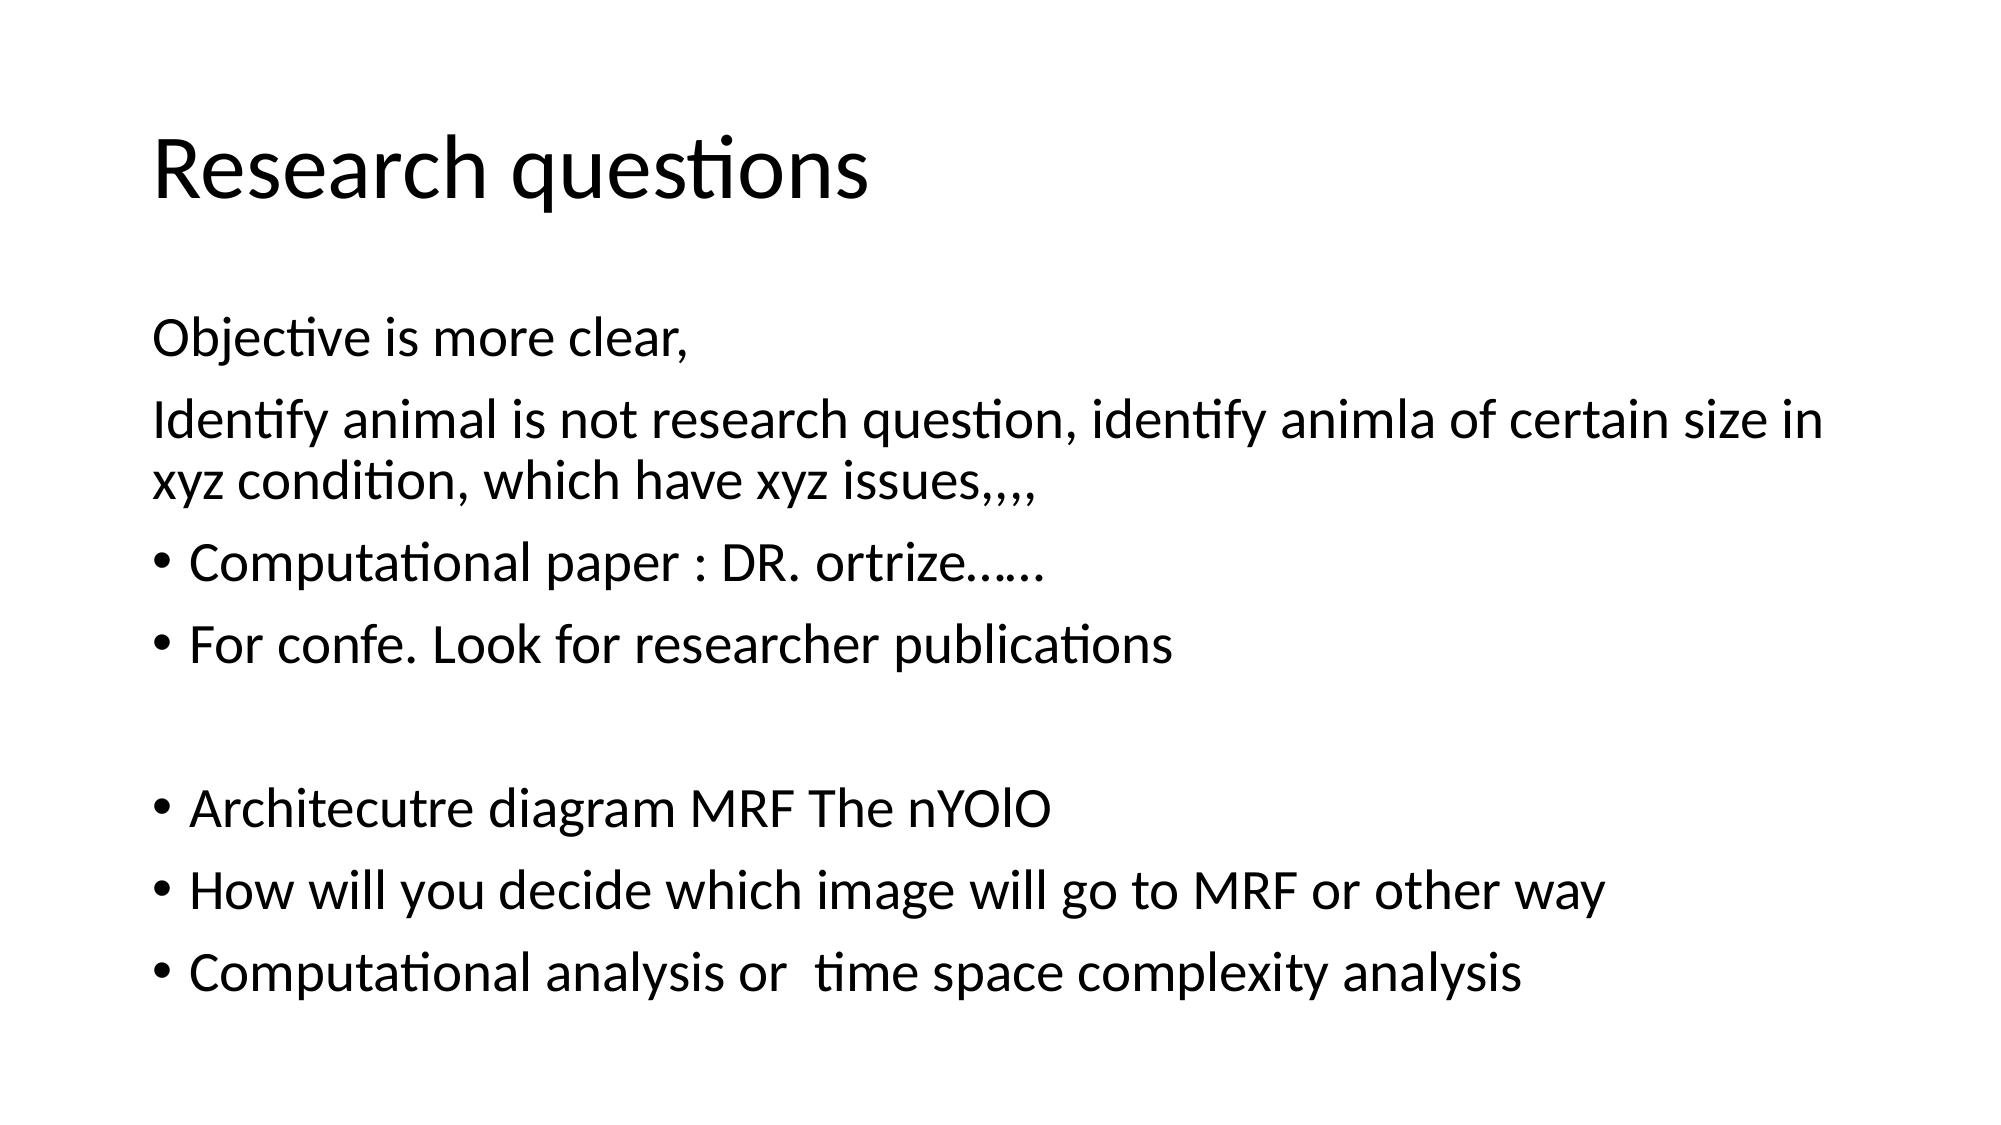

# Research questions
Objective is more clear,
Identify animal is not research question, identify animla of certain size in xyz condition, which have xyz issues,,,,
Computational paper : DR. ortrize……
For confe. Look for researcher publications

Architecutre diagram MRF The nYOlO
How will you decide which image will go to MRF or other way
Computational analysis or  time space complexity analysis